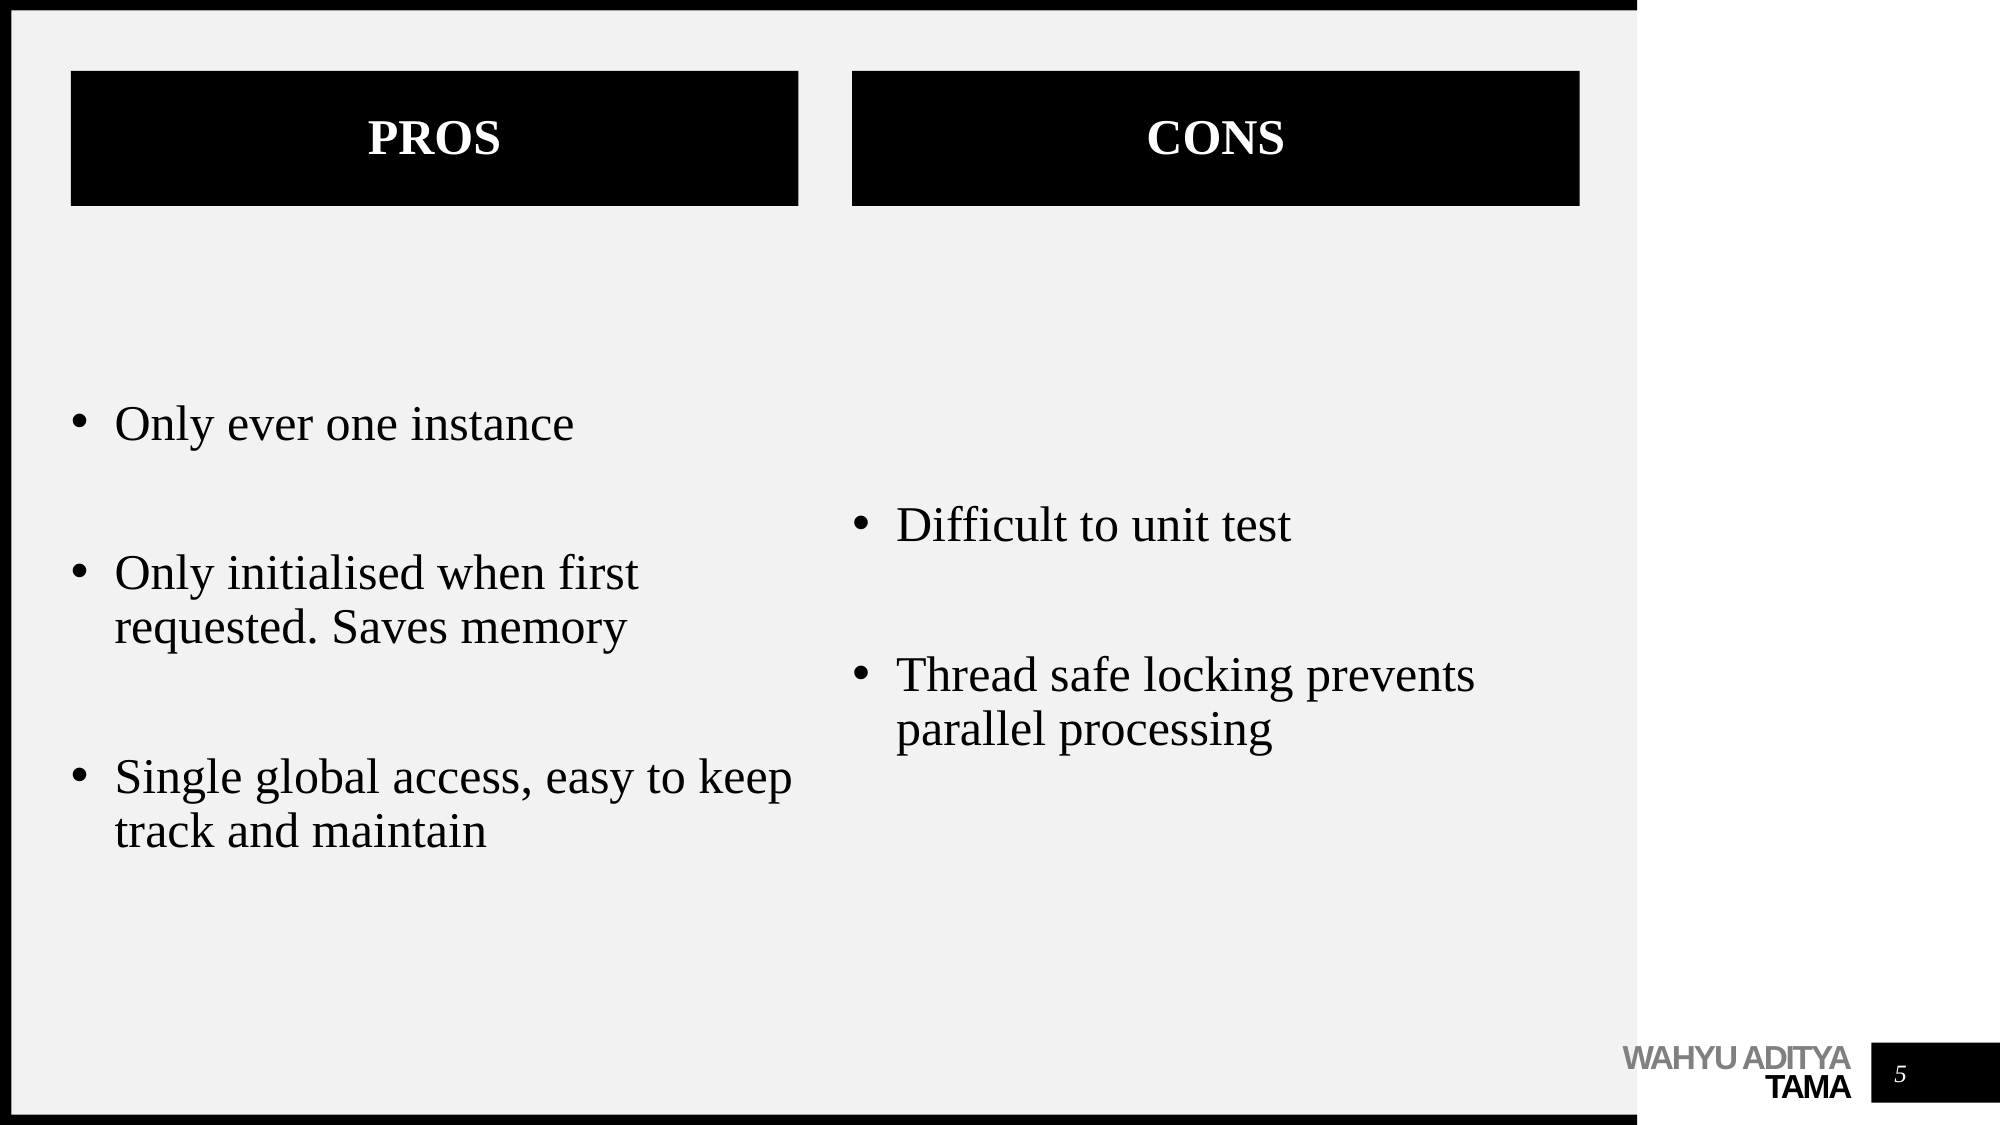

PROS
CONS
Only ever one instance

Only initialised when first requested. Saves memory

Single global access, easy to keep track and maintain
Difficult to unit test

Thread safe locking prevents parallel processing
5